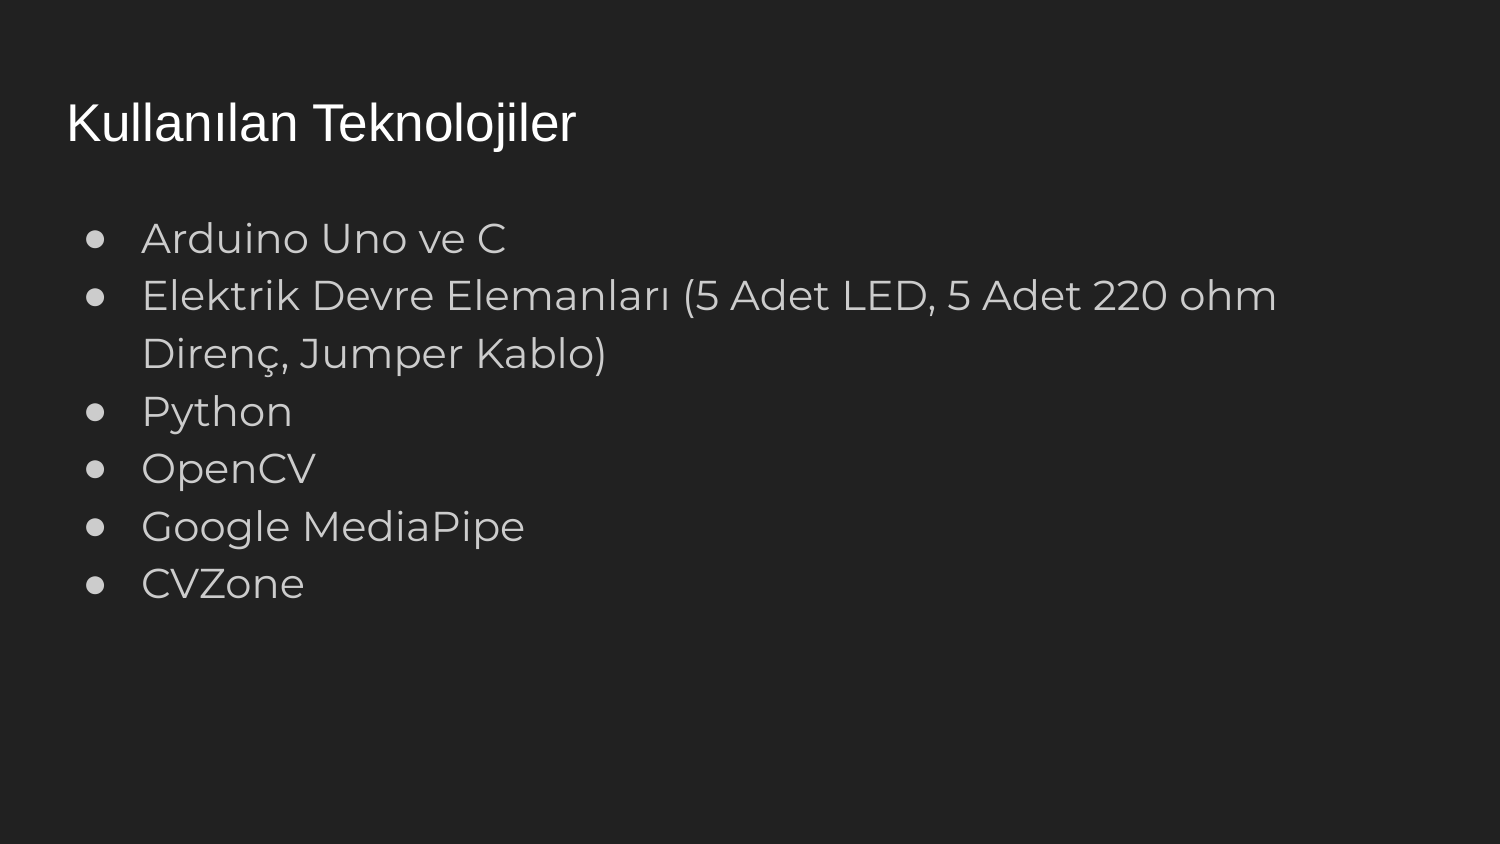

# Kullanılan Teknolojiler
Arduino Uno ve C
Elektrik Devre Elemanları (5 Adet LED, 5 Adet 220 ohm Direnç, Jumper Kablo)
Python
OpenCV
Google MediaPipe
CVZone